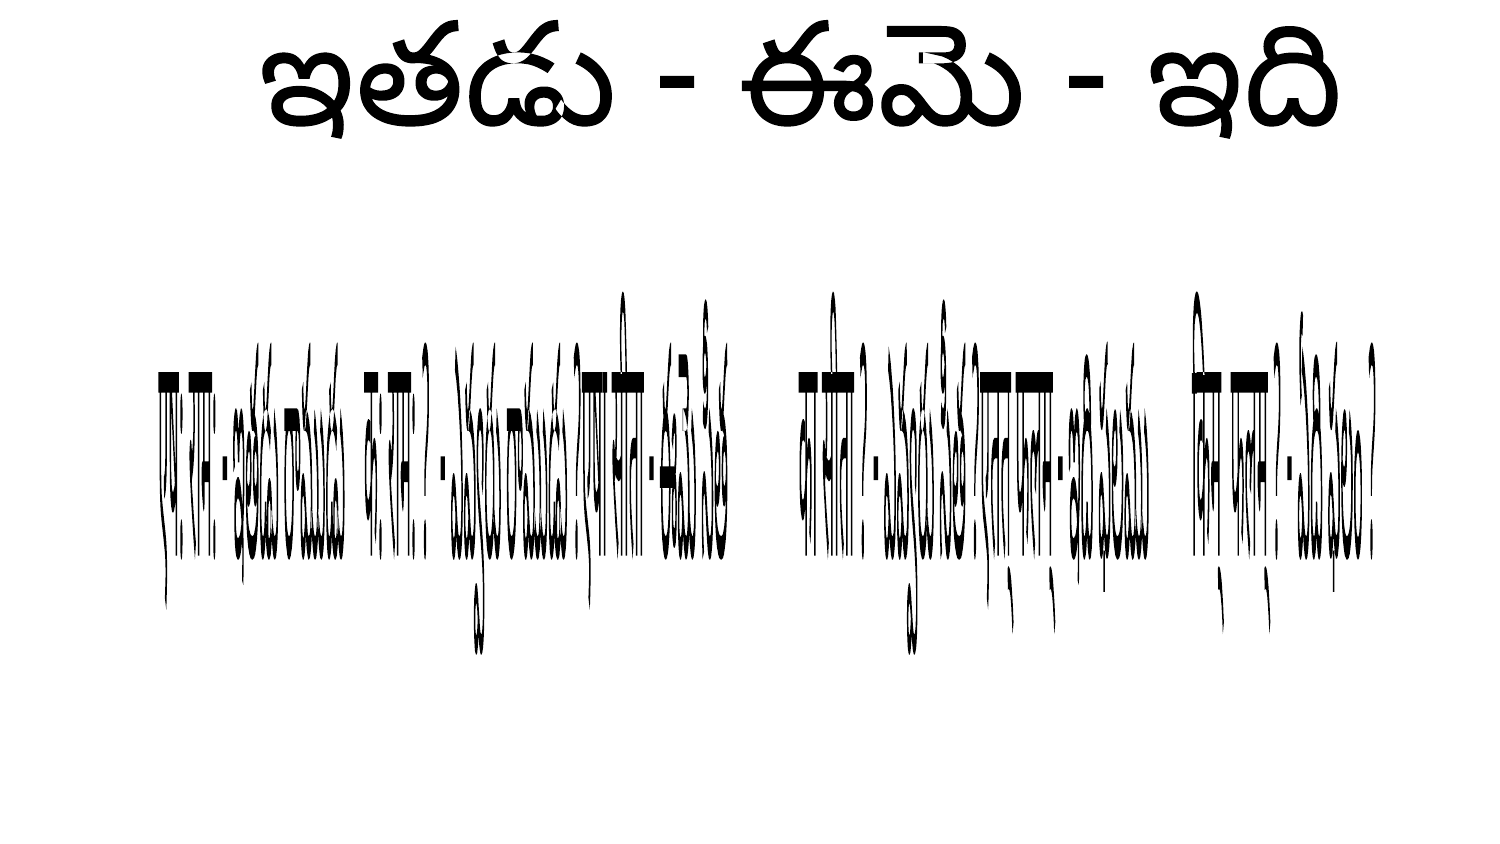

ఇతడు - ఈమె - ఇది
एष: राम: - ఇతడు రాముడు    क: राम: ?  - ఎవ్వరు రాముడు ?
एषा सीता - ఈమె సీత               का सीता ? - ఎవ్వరు సీత ?
एतत् फलम् - ఇది ఫలము         किम्  फलम् ? - ఏది ఫలం ?